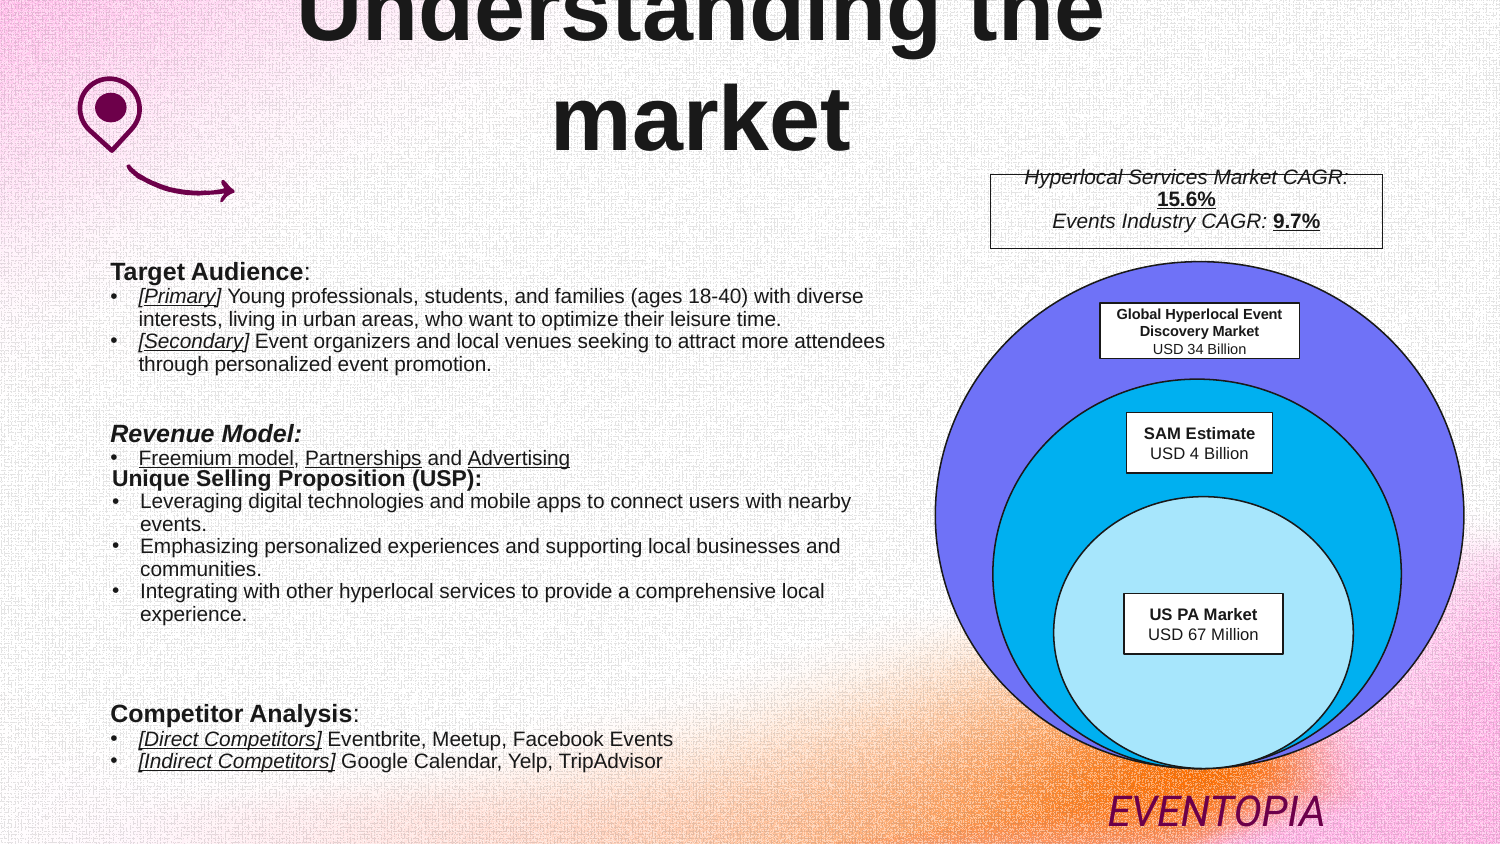

Understanding the market

Hyperlocal Services Market CAGR: 15.6%
Events Industry CAGR: 9.7%

Target Audience:
[Primary] Young professionals, students, and families (ages 18-40) with diverse interests, living in urban areas, who want to optimize their leisure time.
[Secondary] Event organizers and local venues seeking to attract more attendees through personalized event promotion.

Global Hyperlocal Event Discovery Market
USD 34 Billion

SAM Estimate
USD 4 Billion
Revenue Model:
Freemium model, Partnerships and Advertising

Unique Selling Proposition (USP):
Leveraging digital technologies and mobile apps to connect users with nearby events.
Emphasizing personalized experiences and supporting local businesses and communities.
Integrating with other hyperlocal services to provide a comprehensive local experience.
US PA Market
USD 67 Million

Competitor Analysis:
[Direct Competitors] Eventbrite, Meetup, Facebook Events
[Indirect Competitors] Google Calendar, Yelp, TripAdvisor
EVENTOPIA